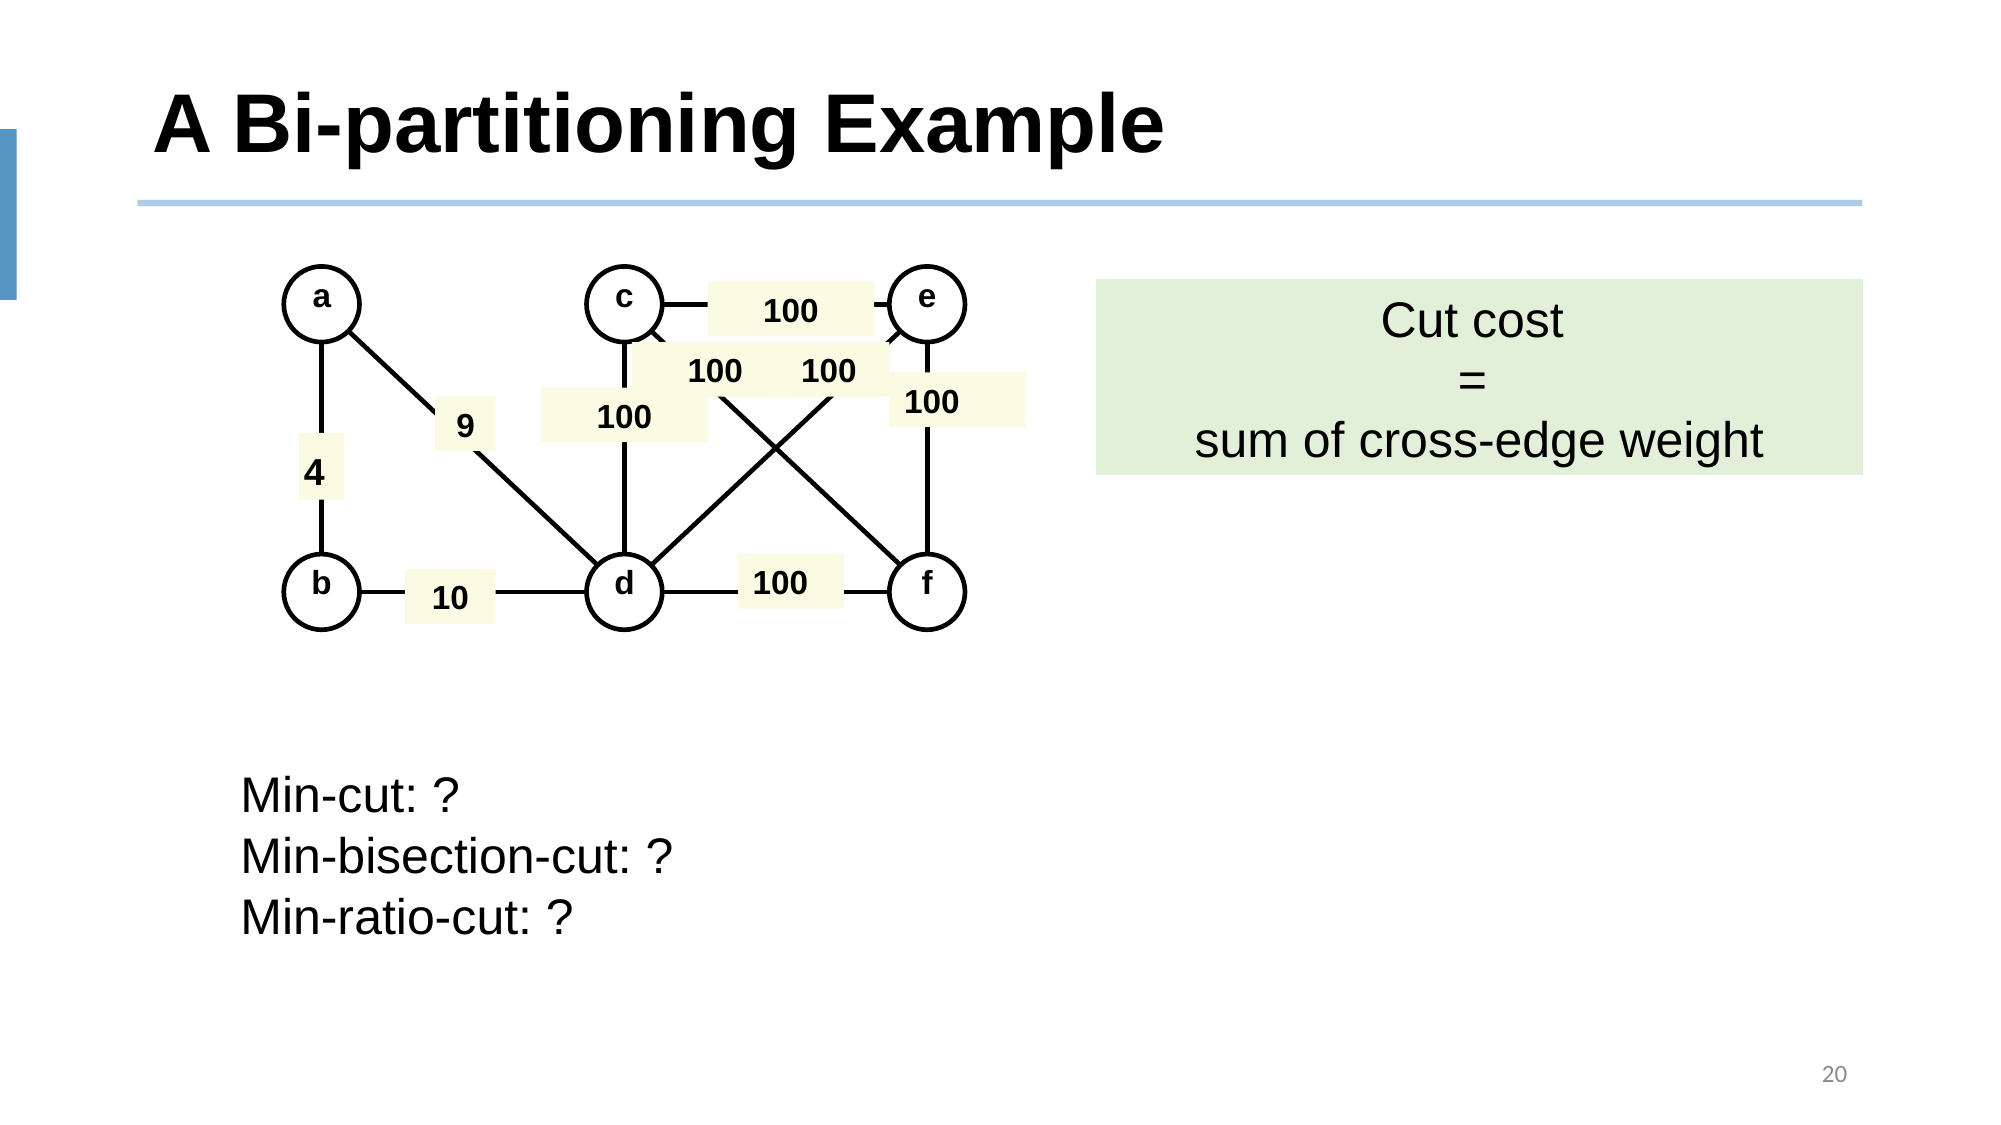

# A Bi-partitioning Example

a
c
e
Cut cost
=
sum of cross-edge weight
100
100
100
100
100
9

4
b
d
100
f
10
Min-cut: ?
Min-bisection-cut: ?
Min-ratio-cut: ?
20